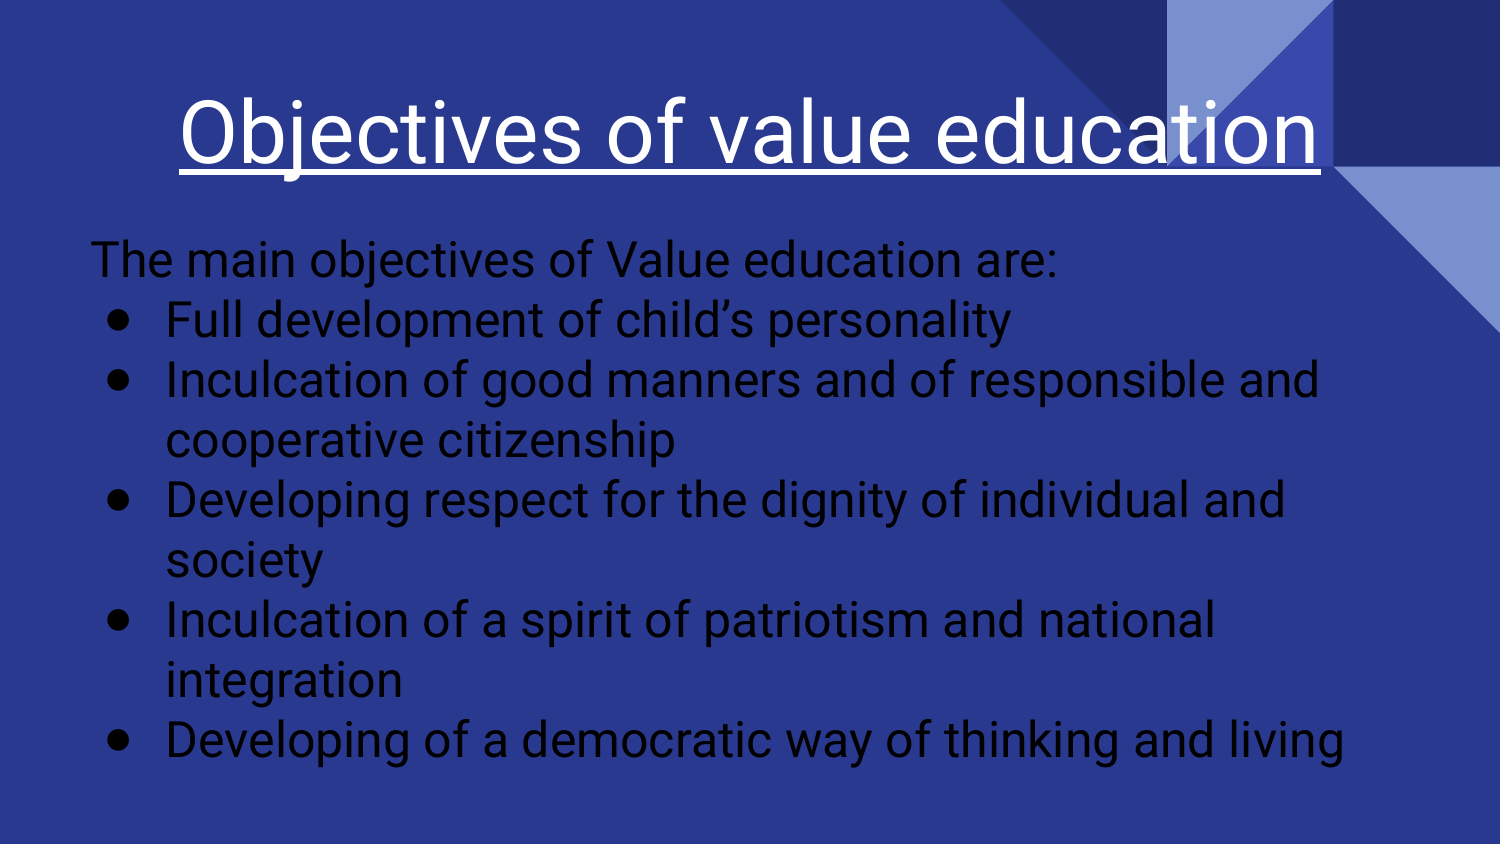

# Objectives of value education
The main objectives of Value education are:
Full development of child’s personality
Inculcation of good manners and of responsible and cooperative citizenship
Developing respect for the dignity of individual and society
Inculcation of a spirit of patriotism and national integration
Developing of a democratic way of thinking and living